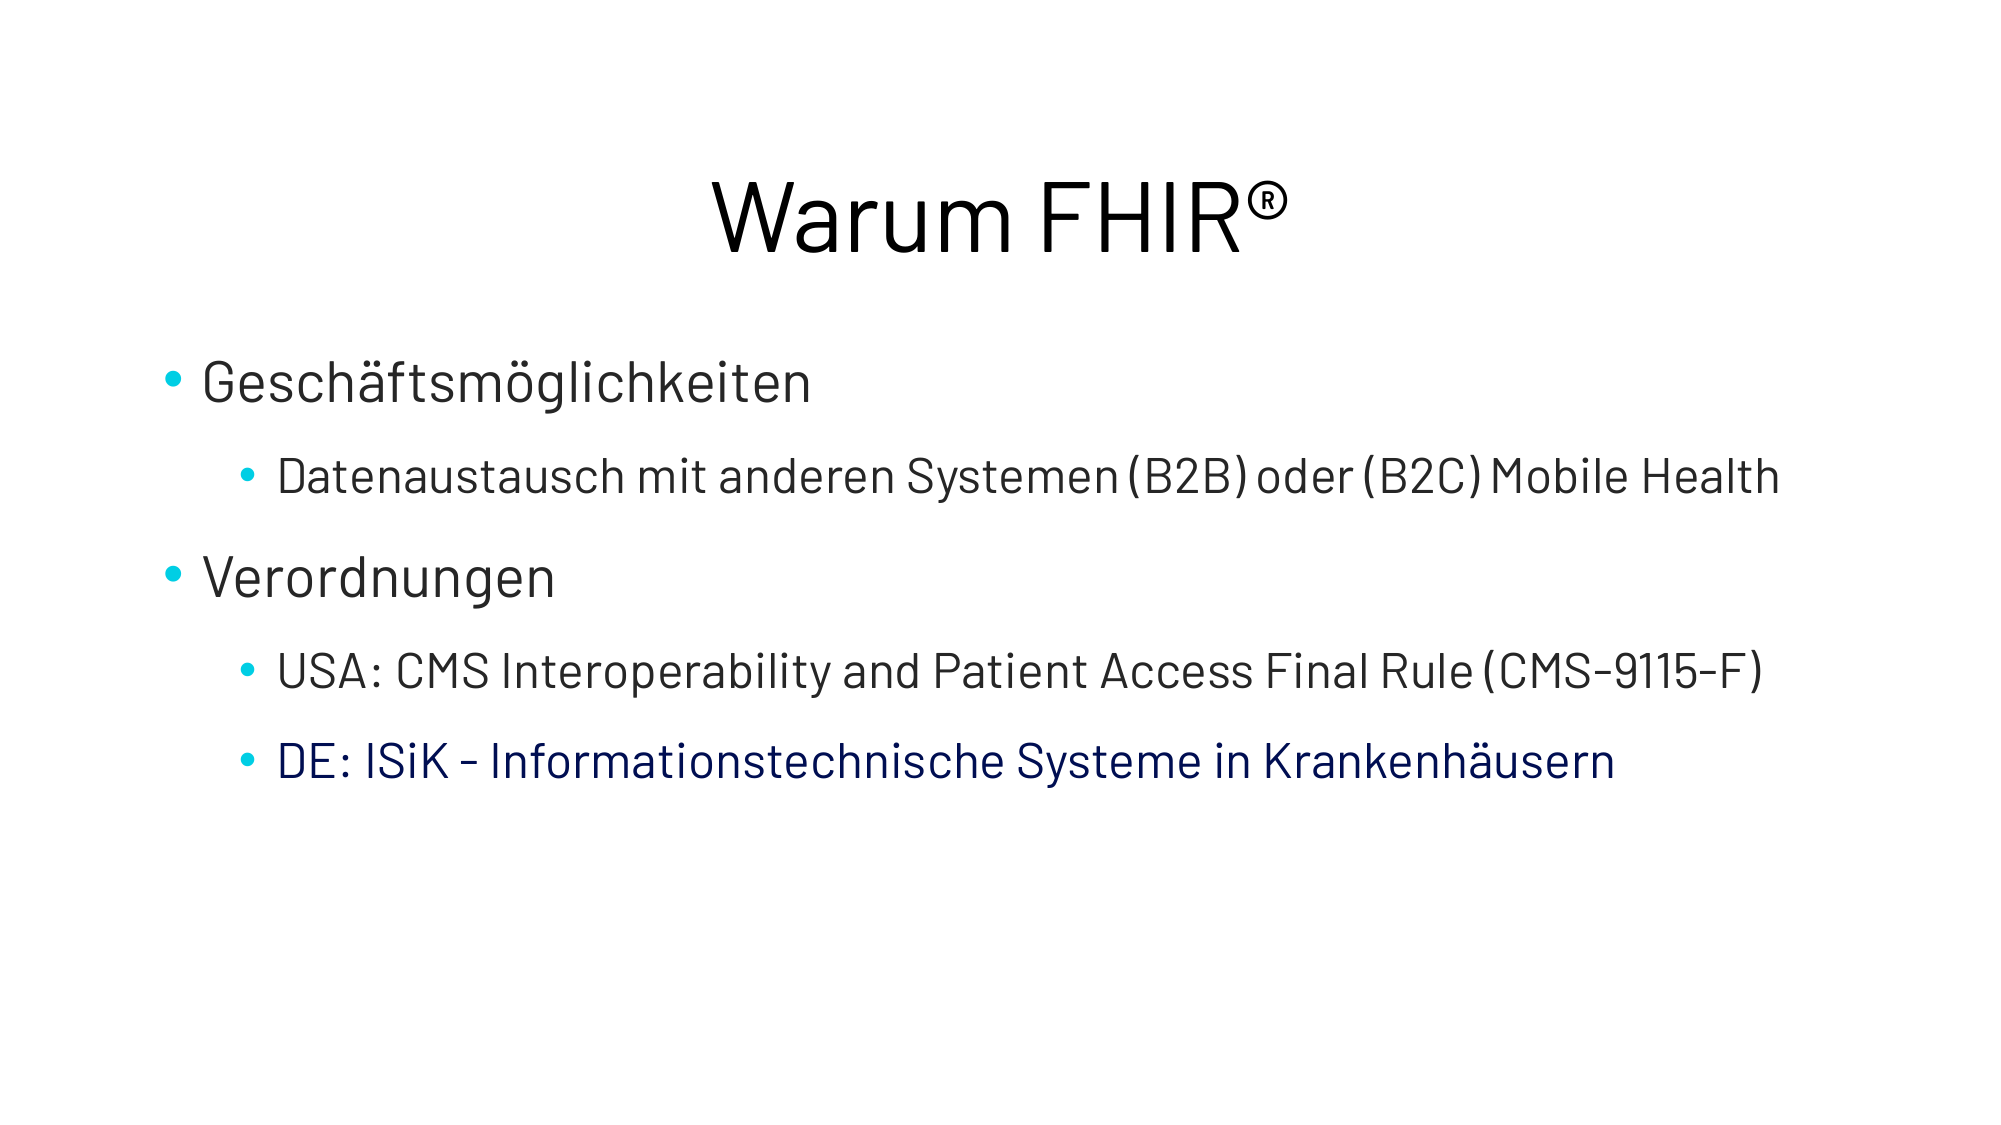

# Warum FHIR®
Geschäftsmöglichkeiten
Datenaustausch mit anderen Systemen (B2B) oder (B2C) Mobile Health
Verordnungen
USA: CMS Interoperability and Patient Access Final Rule (CMS-9115-F)
DE: ISiK - Informationstechnische Systeme in Krankenhäusern